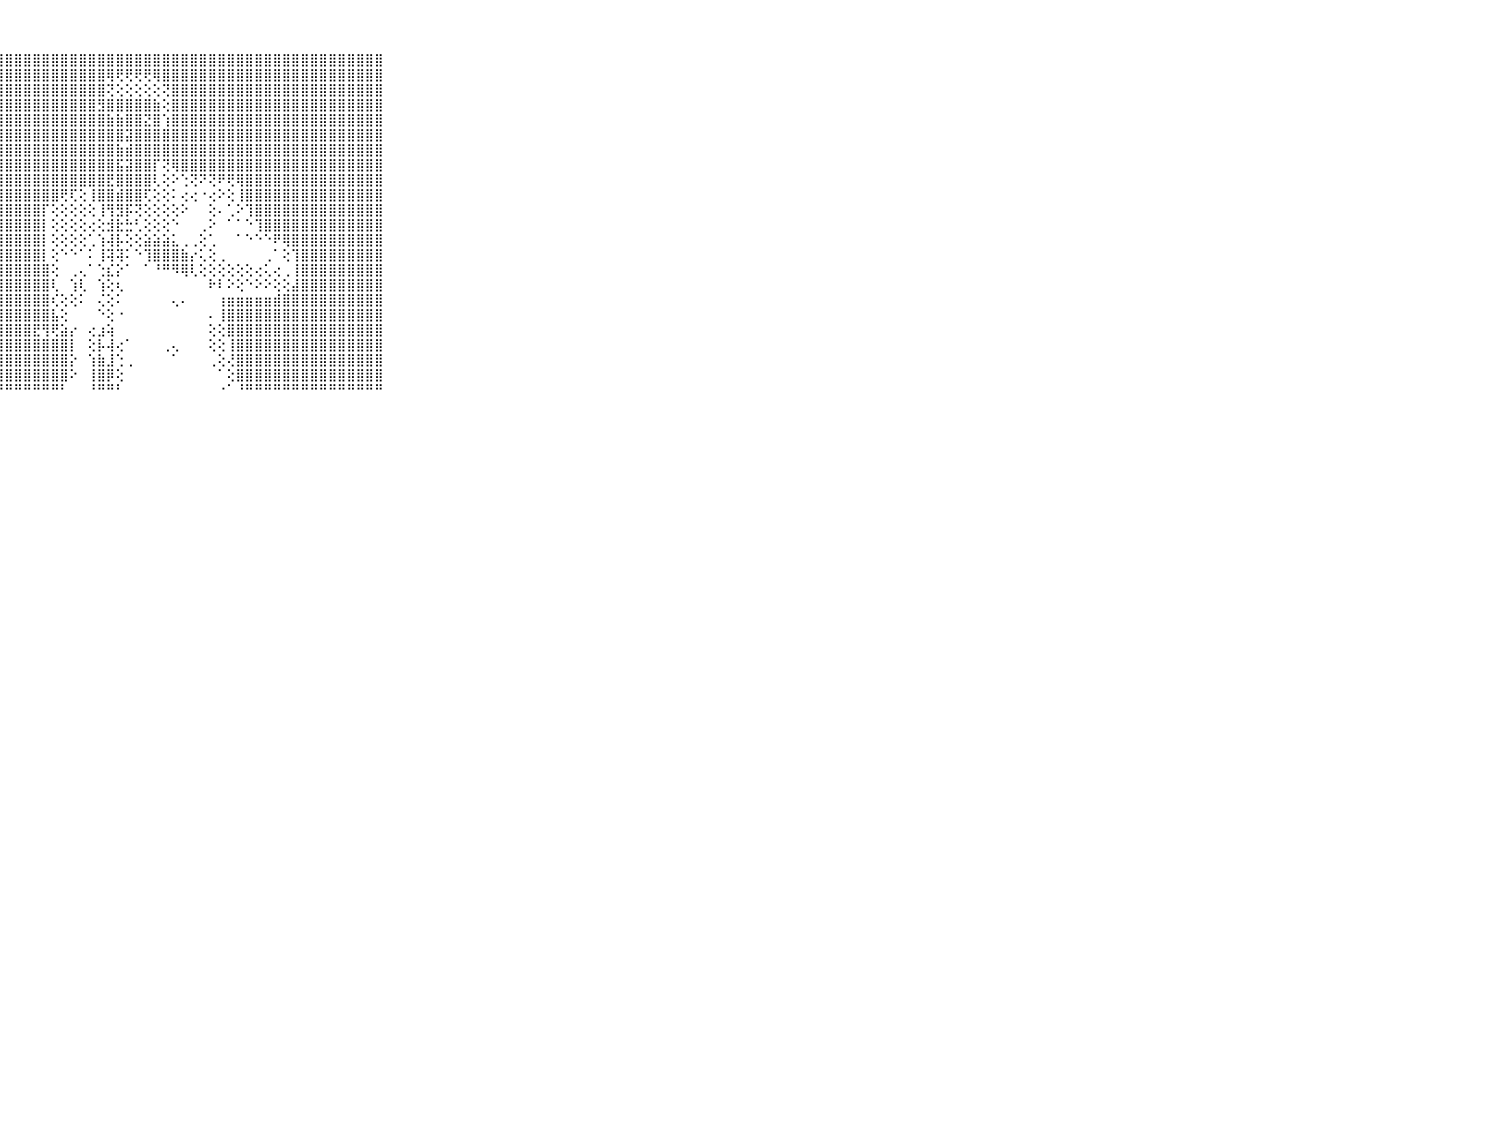

⠀⠀⠀⠀⠀⠀⠀⠀⠀⠀⠀⣿⣿⣿⣿⣿⣿⣿⣿⣿⣿⣿⣿⣿⣿⣿⣿⣿⣿⣿⣿⣿⣿⣿⣿⣿⣿⣿⣿⣿⣿⣿⣿⣿⣿⣿⣿⣿⣿⣿⣿⣿⣿⣿⣿⣿⣿⣿⣿⣿⣿⣿⣿⣿⣿⣿⣿⣿⣿⠀⠀⠀⠀⠀⠀⠀⠀⠀⠀⠀⠀
⠀⠀⠀⠀⠀⠀⠀⠀⠀⠀⠀⣿⣿⣿⣿⣿⣿⣿⣿⣿⣿⣿⣿⣿⣿⣿⣿⣿⣿⣿⣿⣿⣿⣿⣿⣿⣿⣿⣿⢿⢟⢟⢟⢟⢿⣿⣿⣿⣿⣿⣿⣿⣿⣿⣿⣿⣿⣿⣿⣿⣿⣿⣿⣿⣿⣿⣿⣿⣿⠀⠀⠀⠀⠀⠀⠀⠀⠀⠀⠀⠀
⠀⠀⠀⠀⠀⠀⠀⠀⠀⠀⠀⣿⣿⣿⣿⣿⣿⣿⣿⣿⣿⣿⣿⣿⣿⣿⣿⣿⣿⣿⣿⣿⣿⣿⣿⣿⣿⣿⣿⢝⢕⢕⢕⢕⢕⢝⣿⣿⣿⣿⣿⣿⣿⣿⣿⣿⣿⣿⣿⣿⣿⣿⣿⣿⣿⣿⣿⣿⣿⠀⠀⠀⠀⠀⠀⠀⠀⠀⠀⠀⠀
⠀⠀⠀⠀⠀⠀⠀⠀⠀⠀⠀⣿⣿⣿⣿⣿⣿⣿⣿⣿⣿⣿⣿⣿⣿⣿⣿⣿⣿⣿⣿⣿⣿⣿⣿⣿⣿⣿⣻⣿⣿⣿⣿⣿⣷⢕⣿⣿⣿⣿⣿⣿⣿⣿⣿⣿⣿⣿⣿⣿⣿⣿⣿⣿⣿⣿⣿⣿⣿⠀⠀⠀⠀⠀⠀⠀⠀⠀⠀⠀⠀
⠀⠀⠀⠀⠀⠀⠀⠀⠀⠀⠀⣿⣿⣿⣿⣿⣿⣿⣿⣿⣿⣿⣿⣿⣿⣿⣿⣿⣿⣿⣿⣿⣿⣿⣿⣿⣿⣿⣿⣷⣷⣿⣿⣝⣿⢱⣿⣿⣿⣿⣿⣿⣿⣿⣿⣿⣿⣿⣿⣿⣿⣿⣿⣿⣿⣿⣿⣿⣿⠀⠀⠀⠀⠀⠀⠀⠀⠀⠀⠀⠀
⠀⠀⠀⠀⠀⠀⠀⠀⠀⠀⠀⣿⣿⣿⣿⣿⣿⣿⣿⣿⣿⣿⣿⣿⣿⣿⣿⣿⣿⣿⣿⣿⣿⣿⣿⣿⣿⣿⣿⣿⣿⣽⣿⣿⣿⣿⣿⣿⣿⣿⣿⣿⣿⣿⣿⣿⣿⣿⣿⣿⣿⣿⣿⣿⣿⣿⣿⣿⣿⠀⠀⠀⠀⠀⠀⠀⠀⠀⠀⠀⠀
⠀⠀⠀⠀⠀⠀⠀⠀⠀⠀⠀⣿⣿⣿⣿⣿⣿⣿⣿⣿⣿⣿⣿⣿⣿⣿⣿⣿⣿⣿⣿⣿⣿⣿⣿⣿⣿⣿⣿⣿⣷⣾⣿⣿⣿⣿⣿⣿⣿⣿⣿⣿⣿⣿⣿⣿⣿⣿⣿⣿⣿⣿⣿⣿⣿⣿⣿⣿⣿⠀⠀⠀⠀⠀⠀⠀⠀⠀⠀⠀⠀
⠀⠀⠀⠀⠀⠀⠀⠀⠀⠀⠀⣿⣿⣿⣿⣿⣿⣿⣿⣿⣿⣿⣿⣿⣿⣿⣿⣿⣿⣿⣿⣿⣿⣿⣿⣿⣿⣿⣿⣿⣯⣽⣿⣿⡏⢝⢿⣿⣿⣿⣿⣿⣿⣿⣿⣿⣿⣿⣿⣿⣿⣿⣿⣿⣿⣿⣿⣿⣿⠀⠀⠀⠀⠀⠀⠀⠀⠀⠀⠀⠀
⠀⠀⠀⠀⠀⠀⠀⠀⠀⠀⠀⣿⣿⣿⣿⣿⣿⣿⣿⣿⣿⣿⣿⣿⣿⣿⣿⣿⣿⣿⣿⣿⣿⣿⣿⣿⣿⣿⣿⣟⣿⣿⣿⣿⢇⢕⠕⢑⢝⠝⢝⠟⢟⢿⣿⣿⣿⣿⣿⣿⣿⣿⣿⣿⣿⣿⣿⣿⣿⠀⠀⠀⠀⠀⠀⠀⠀⠀⠀⠀⠀
⠀⠀⠀⠀⠀⠀⠀⠀⠀⠀⠀⣿⣿⣿⣿⣿⣿⣿⣿⣿⣿⣿⣿⣿⣿⣿⣿⣿⣿⣿⣿⣿⣿⣿⢟⢏⢕⢸⣿⣿⣾⣿⣿⢏⢕⢕⠅⢔⢔⠐⢔⠕⢕⢸⣿⣿⣿⣿⣿⣿⣿⣿⣿⣿⣿⣿⣿⣿⣿⠀⠀⠀⠀⠀⠀⠀⠀⠀⠀⠀⠀
⠀⠀⠀⠀⠀⠀⠀⠀⠀⠀⠀⣿⣿⣿⣿⣿⣿⣿⣿⣿⣿⣿⣿⣿⣿⣿⣿⣿⣿⣿⣿⣿⡏⢕⢕⢕⢕⢕⢸⢻⣻⡯⢝⢕⢕⢕⢕⠕⠀⠀⢕⠄⢁⠕⢹⣿⣿⣿⣿⣿⣿⣿⣿⣿⣿⣿⣿⣿⣿⠀⠀⠀⠀⠀⠀⠀⠀⠀⠀⠀⠀
⠀⠀⠀⠀⠀⠀⠀⠀⠀⠀⠀⣿⣿⣿⣿⣿⣿⣿⣿⣿⣿⣿⣿⣿⣿⣿⣿⣿⣿⣿⣿⣿⡇⢕⢕⢕⢕⢔⢕⣺⣗⣓⢃⢕⢕⢕⠑⠀⠀⢀⠕⠀⠁⠁⠑⢹⣿⣿⣿⣿⣿⣿⣿⣿⣿⣿⣿⣿⣿⠀⠀⠀⠀⠀⠀⠀⠀⠀⠀⠀⠀
⠀⠀⠀⠀⠀⠀⠀⠀⠀⠀⠀⣿⣿⣿⣿⣿⣿⣿⣿⣿⣿⣿⣿⣿⣿⣿⣿⣿⣿⣿⣿⣿⡇⢕⢕⢕⢕⢁⢱⢼⡧⢕⢕⣵⣵⣵⣅⢀⢀⢕⢁⠀⠀⠁⠑⠑⠑⠟⢿⣿⣿⣿⣿⣿⣿⣿⣿⣿⣿⠀⠀⠀⠀⠀⠀⠀⠀⠀⠀⠀⠀
⠀⠀⠀⠀⠀⠀⠀⠀⠀⠀⠀⣿⣿⣿⣿⣿⣿⣿⣿⣿⣿⣿⣿⣿⣿⣿⣿⣿⣿⣿⣿⣿⡇⢕⠑⠑⠁⠅⢸⢽⢽⠅⠑⢹⣿⣿⣿⣷⡔⢅⢕⢀⠀⠀⠀⠀⢀⠁⢕⢹⣿⣿⣿⣿⣿⣿⣿⣿⣿⠀⠀⠀⠀⠀⠀⠀⠀⠀⠀⠀⠀
⠀⠀⠀⠀⠀⠀⠀⠀⠀⠀⠀⣿⣿⣿⣿⣿⣿⣿⣿⣿⣿⣿⣿⣿⣿⣿⣿⣿⣿⣿⣿⣿⣿⢕⠀⢀⢄⠁⢑⣎⡕⠁⠀⠁⠘⠛⠻⢿⢇⢕⢕⢕⢕⢕⢕⢔⢅⢔⢀⢸⣿⣿⣿⣿⣿⣿⣿⣿⣿⠀⠀⠀⠀⠀⠀⠀⠀⠀⠀⠀⠀
⠀⠀⠀⠀⠀⠀⠀⠀⠀⠀⠀⣿⣿⣿⣿⣿⣿⣿⣿⣿⣿⣿⣿⣿⣿⣿⣿⣿⣿⣿⣿⣿⣿⢇⠀⢱⢇⠀⢱⢕⢆⠀⠀⠀⠀⠀⠀⠀⠀⠀⠗⠇⠕⢕⠑⠕⠕⢕⢕⣼⣿⣿⣿⣿⣿⣿⣿⣿⣿⠀⠀⠀⠀⠀⠀⠀⠀⠀⠀⠀⠀
⠀⠀⠀⠀⠀⠀⠀⠀⠀⠀⠀⣿⣿⣿⣿⣿⣿⣿⣿⣿⣿⣿⣿⣿⣿⣿⣿⣿⣿⣿⣿⣿⣿⢎⢕⢕⠅⠀⢌⢕⠅⠀⠀⠀⠀⠀⢄⠄⠀⠀⠀⢰⣶⣶⣶⣶⣶⣾⣿⣿⣿⣿⣿⣿⣿⣿⣿⣿⣿⠀⠀⠀⠀⠀⠀⠀⠀⠀⠀⠀⠀
⠀⠀⠀⠀⠀⠀⠀⠀⠀⠀⠀⣿⣿⣿⣿⣿⣿⣿⣿⣿⣿⣿⣿⣿⣿⣿⣿⣿⣿⣿⣿⣿⣿⣧⢕⠀⠀⠀⠑⢕⠐⠀⠀⠀⠀⠀⠀⠀⠀⠀⠄⢸⣿⣿⣿⣿⣿⣿⣿⣿⣿⣿⣿⣿⣿⣿⣿⣿⣿⠀⠀⠀⠀⠀⠀⠀⠀⠀⠀⠀⠀
⠀⠀⠀⠀⠀⠀⠀⠀⠀⠀⠀⣿⣿⣿⣿⣿⣿⣿⣿⣿⣿⣿⣿⣿⣿⣿⣿⣿⣿⣿⣿⣟⢻⢟⣵⡔⠀⢔⣰⢵⠀⠀⠀⠀⠀⠀⠀⠀⠀⠀⢕⢕⣿⣿⣿⣿⣿⣿⣿⣿⣿⣿⣿⣿⣿⣿⣿⣿⣿⠀⠀⠀⠀⠀⠀⠀⠀⠀⠀⠀⠀
⠀⠀⠀⠀⠀⠀⠀⠀⠀⠀⠀⣿⣿⣿⣿⣿⣿⣿⣿⣿⣿⣿⣿⣿⣿⣿⣿⣿⣿⣿⣿⣿⣿⣿⣿⡇⠀⢕⡧⢼⢔⠁⠀⠀⠀⢀⢄⠀⠀⠀⢕⢕⢸⣿⣿⣿⣿⣿⣿⣿⣿⣿⣿⣿⣿⣿⣿⣿⣿⠀⠀⠀⠀⠀⠀⠀⠀⠀⠀⠀⠀
⠀⠀⠀⠀⠀⠀⠀⠀⠀⠀⠀⣿⣿⣿⣿⣿⣿⣿⣿⣿⣿⣿⣿⣿⣿⣿⣿⣿⣿⣿⣿⣿⣿⣿⣿⡕⠀⢱⣷⣸⢑⢀⠀⠀⠀⠀⠁⠀⠀⠀⢀⢕⢜⣿⣿⣿⣿⣿⣿⣿⣿⣿⣿⣿⣿⣿⣿⣿⣿⠀⠀⠀⠀⠀⠀⠀⠀⠀⠀⠀⠀
⠀⠀⠀⠀⠀⠀⠀⠀⠀⠀⠀⣿⣿⣿⣿⣿⣿⣿⣿⣿⣿⣿⣿⣿⣿⣿⣿⣿⣿⣿⣿⣿⣿⣿⣿⠕⠀⢸⣿⡿⢕⠀⠀⠀⠀⠀⠀⠀⠀⠀⠀⠁⢕⣿⣿⣿⣿⣿⣿⣿⣿⣿⣿⣿⣿⣿⣿⣿⣿⠀⠀⠀⠀⠀⠀⠀⠀⠀⠀⠀⠀
⠀⠀⠀⠀⠀⠀⠀⠀⠀⠀⠀⠛⠛⠛⠛⠛⠛⠛⠛⠛⠛⠛⠛⠛⠛⠛⠛⠛⠛⠛⠛⠛⠛⠛⠃⠀⠀⠘⠛⠛⠃⠀⠀⠀⠀⠀⠀⠀⠀⠀⠀⠐⠁⠘⠛⠛⠛⠛⠛⠛⠛⠛⠛⠛⠛⠛⠛⠛⠛⠀⠀⠀⠀⠀⠀⠀⠀⠀⠀⠀⠀